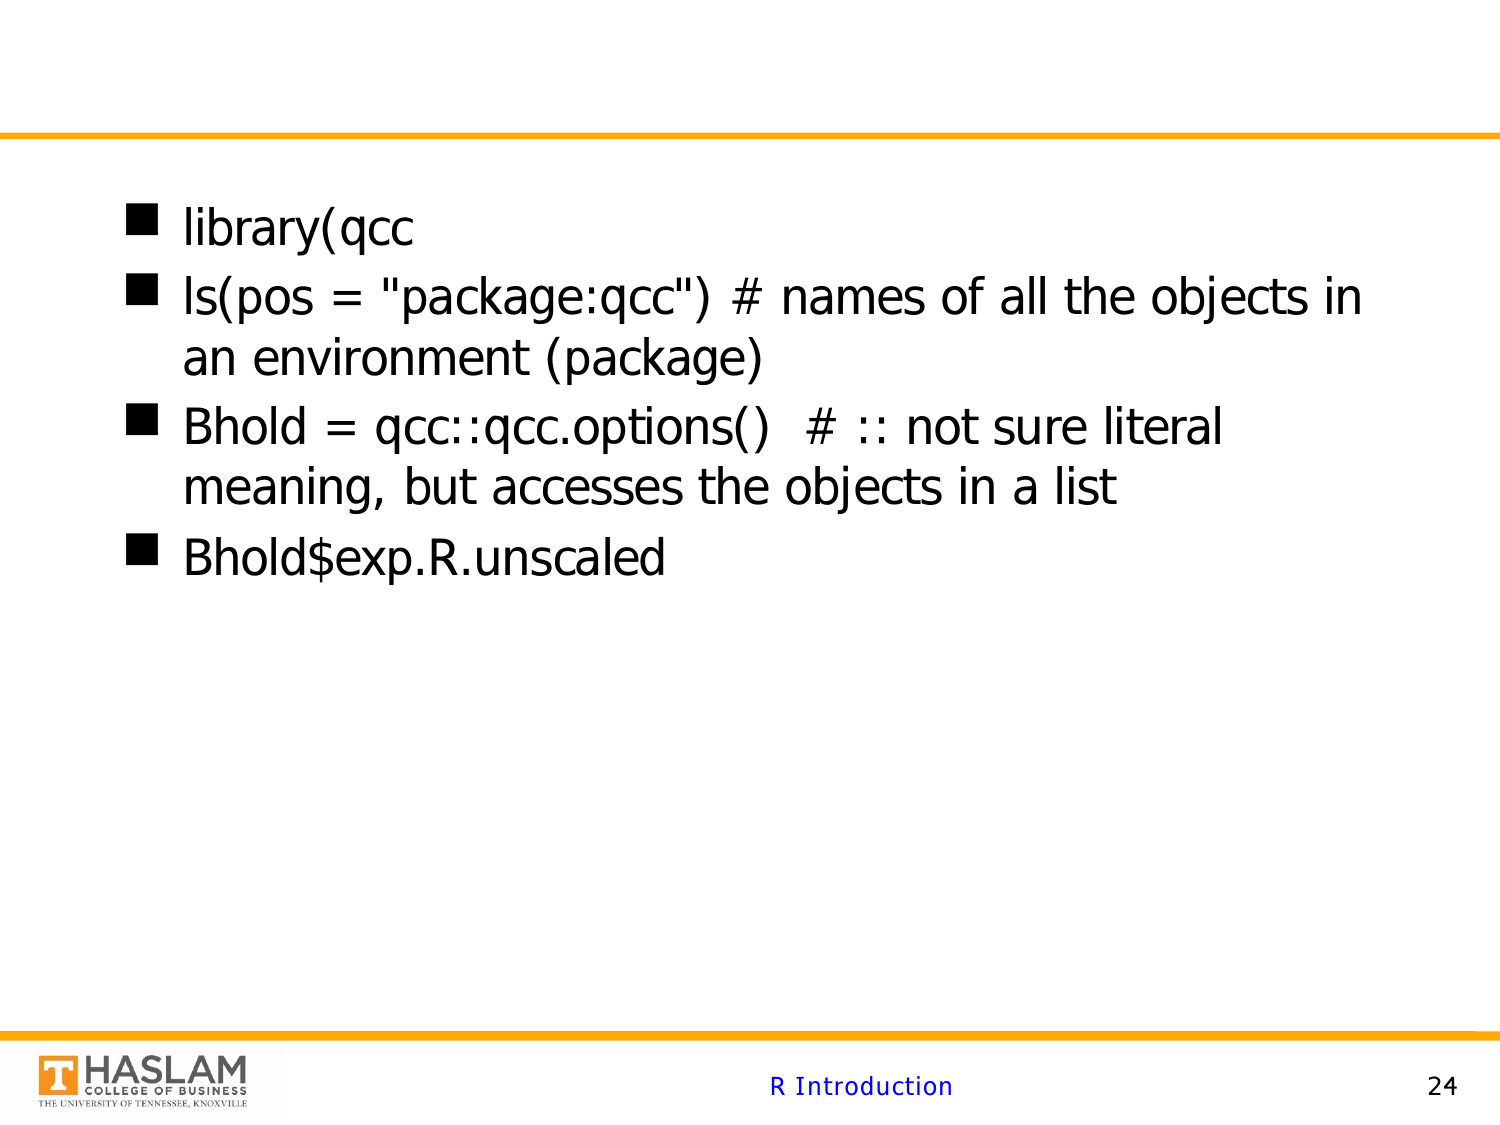

#
library(qcc
ls(pos = "package:qcc") # names of all the objects in an environment (package)
Bhold = qcc::qcc.options()  # :: not sure literal meaning, but accesses the objects in a list
Bhold$exp.R.unscaled
R Introduction
24